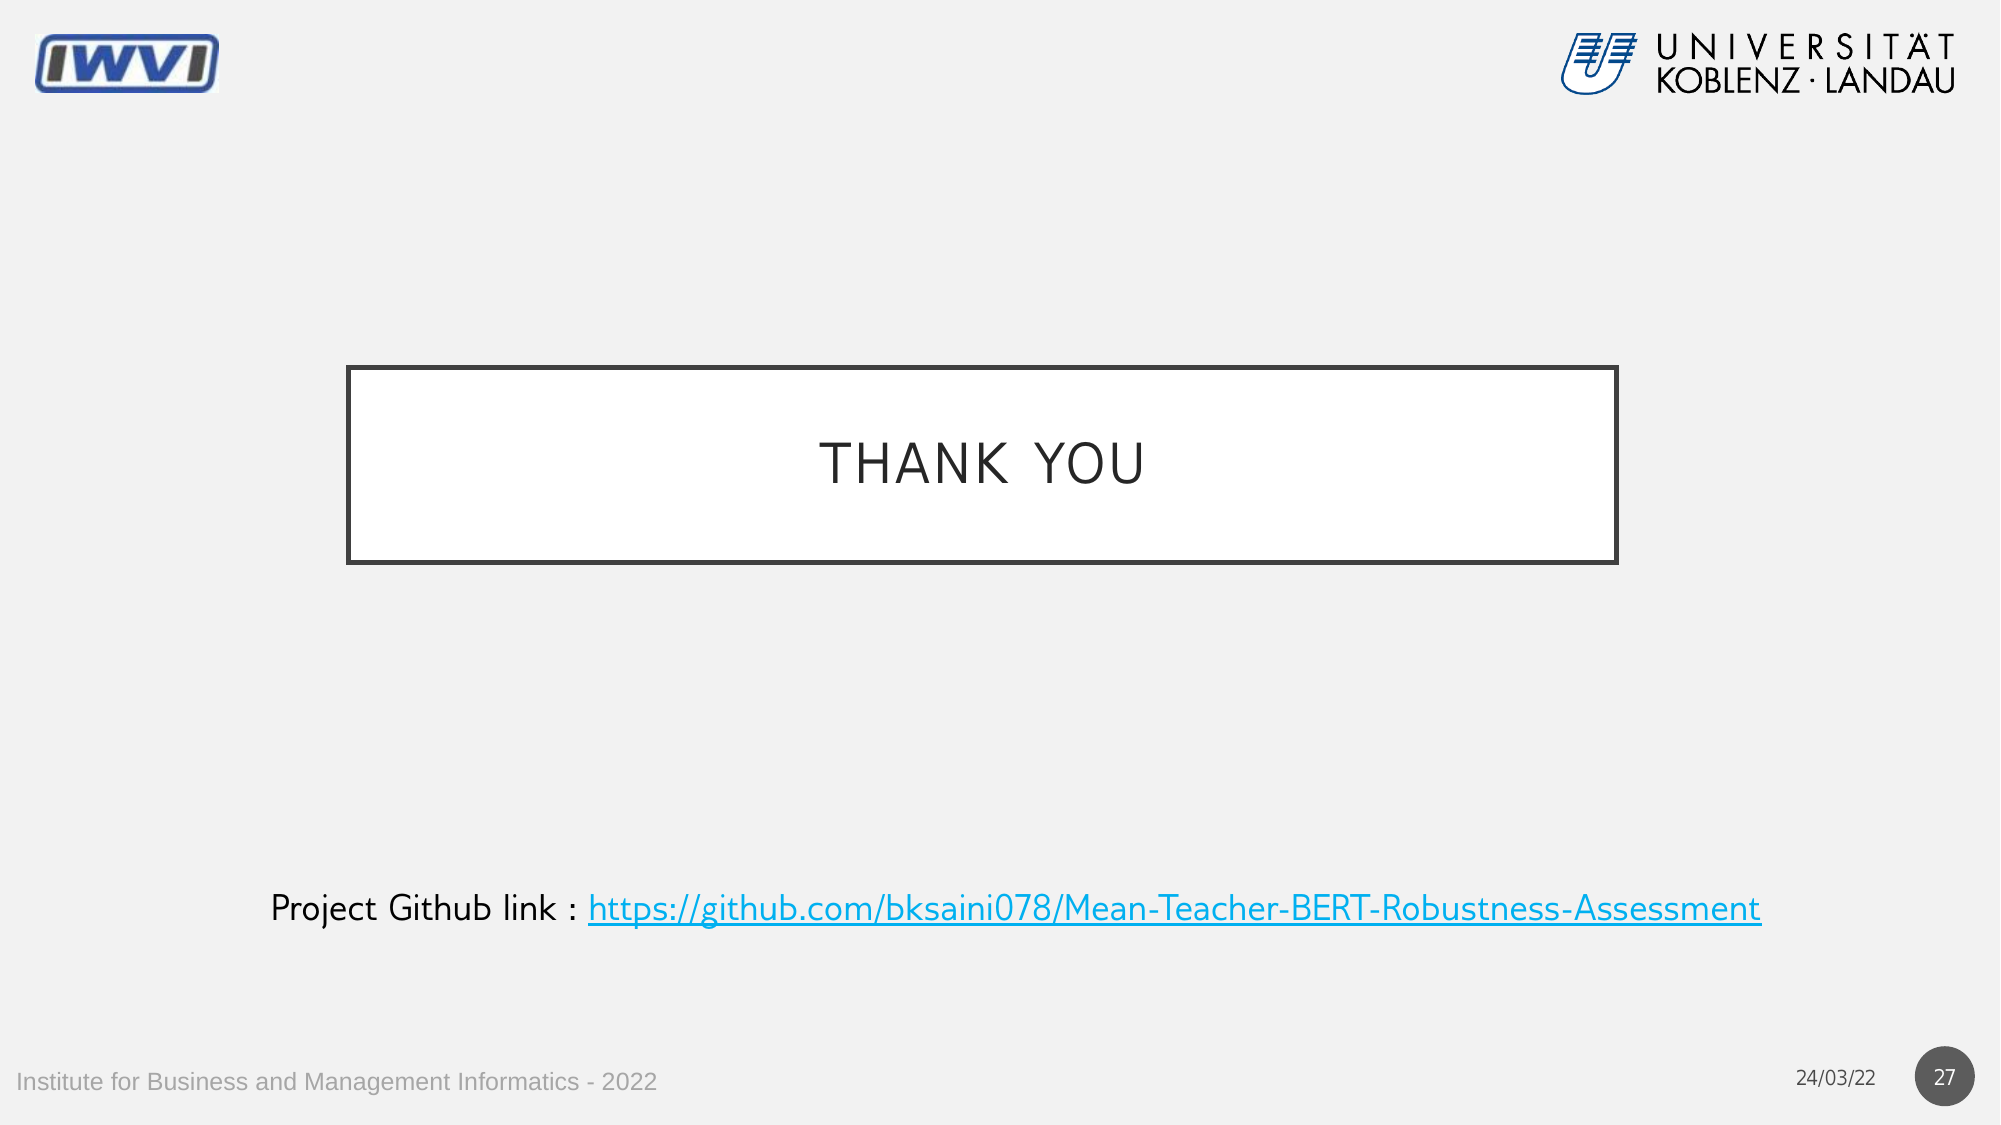

# Thank you
Project Github link : https://github.com/bksaini078/Mean-Teacher-BERT-Robustness-Assessment
27
24/03/22